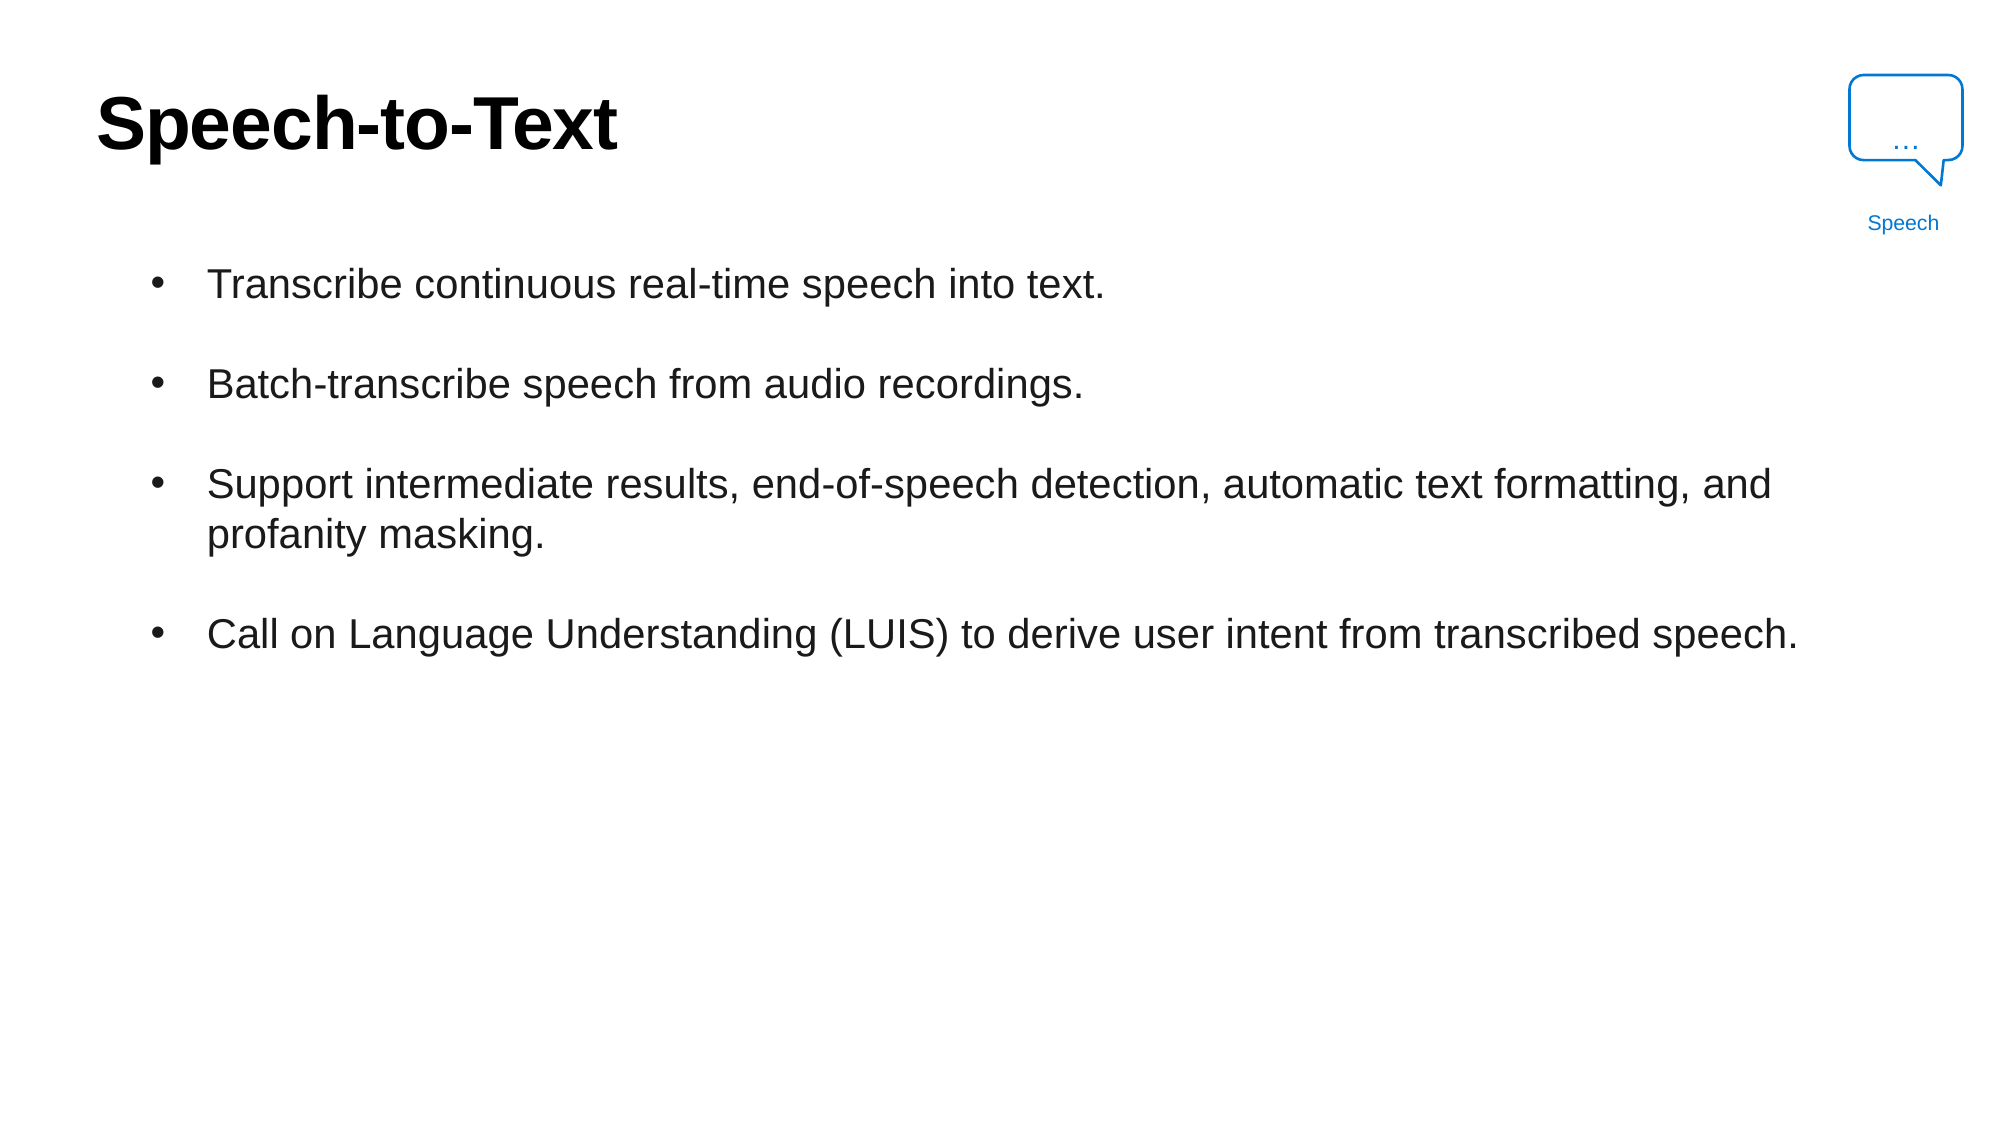

# Speech-to-Text
…
Speech
Transcribe continuous real-time speech into text.
Batch-transcribe speech from audio recordings.
Support intermediate results, end-of-speech detection, automatic text formatting, and profanity masking.
Call on Language Understanding (LUIS) to derive user intent from transcribed speech.